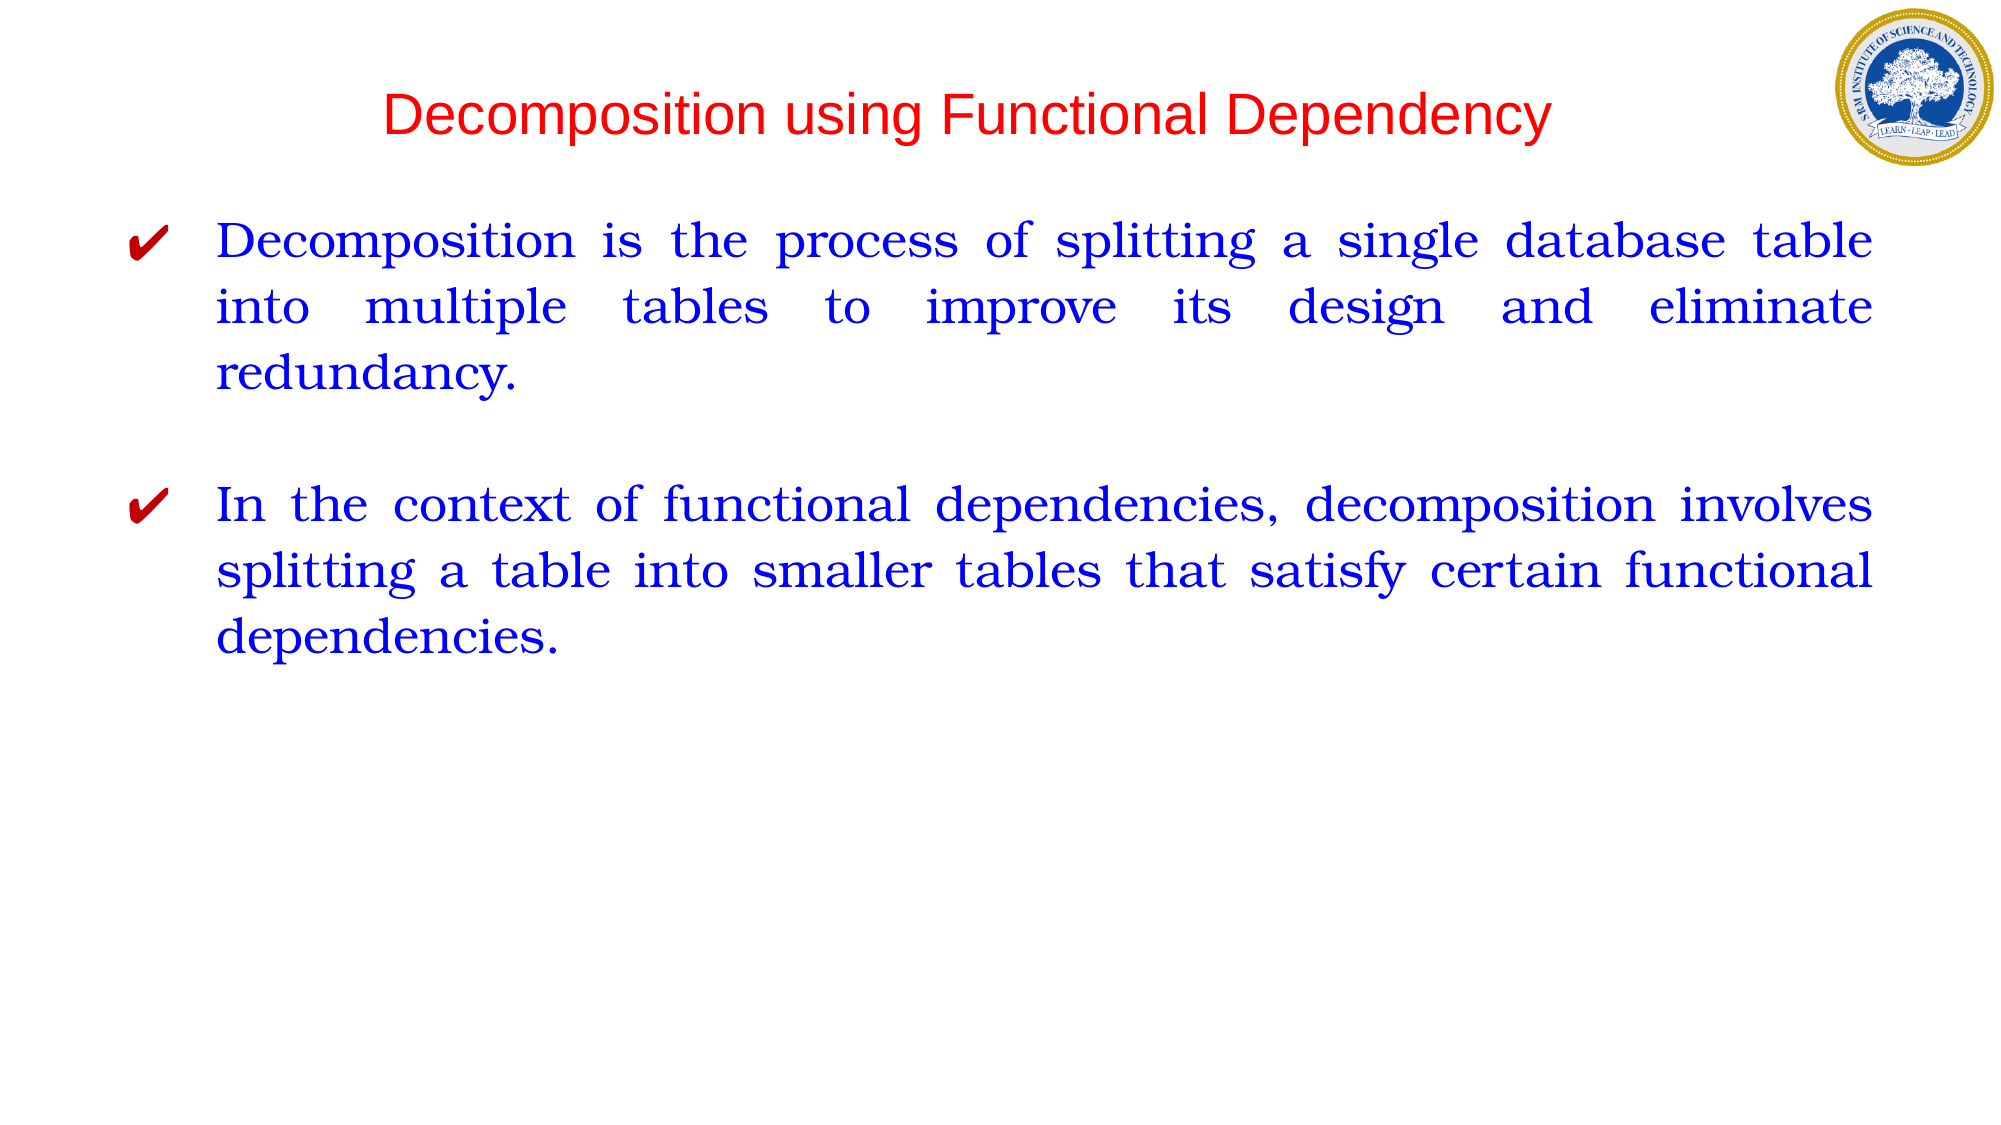

Decomposition using Functional Dependency
Decomposition is the process of splitting a single database table into multiple tables to improve its design and eliminate redundancy.

In the context of functional dependencies, decomposition involves splitting a table into smaller tables that satisfy certain functional dependencies.